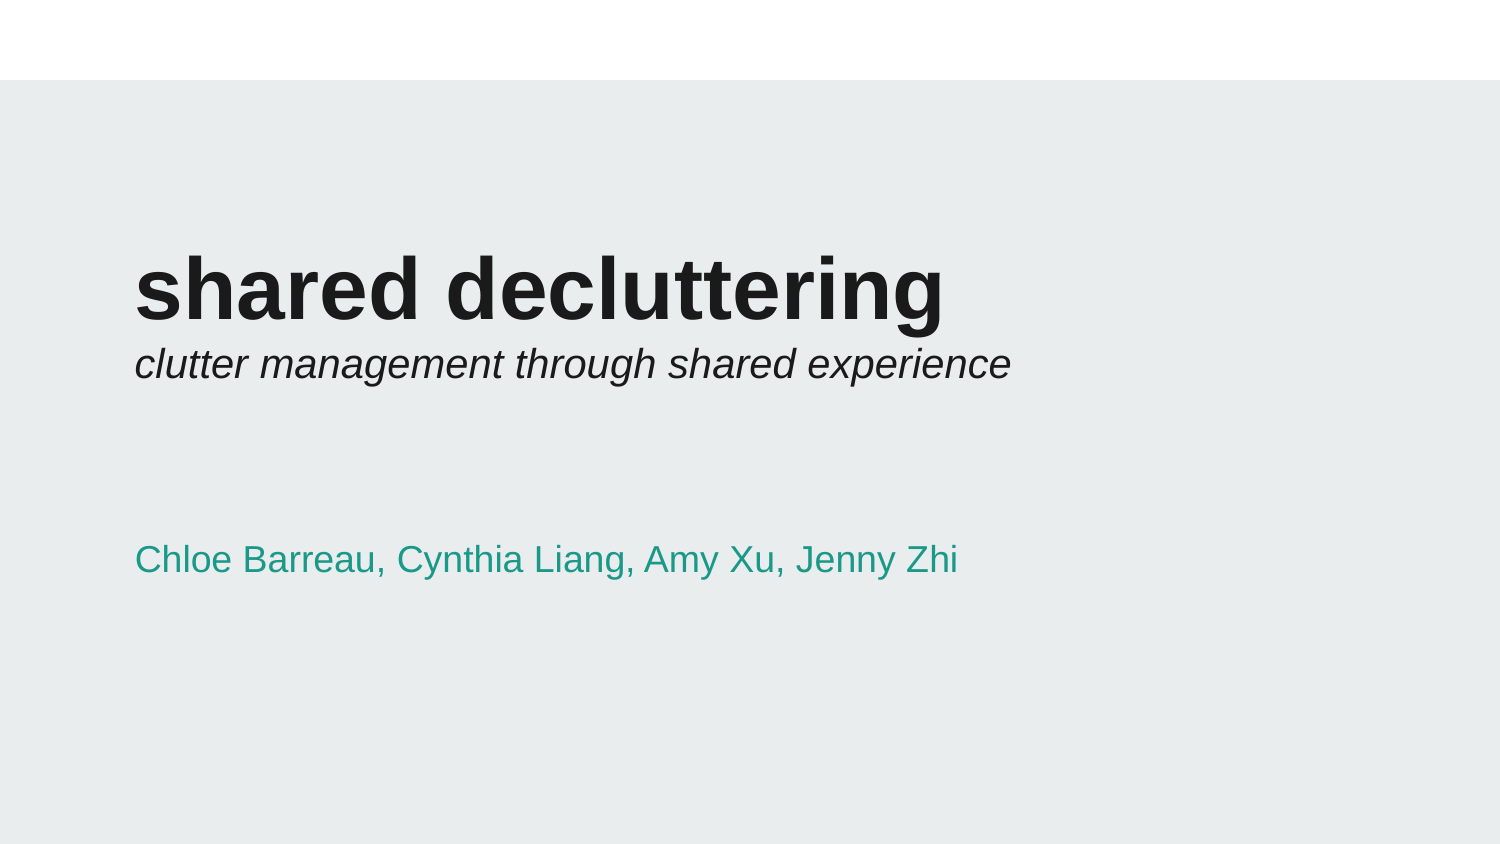

# shared decluttering
clutter management through shared experience
Chloe Barreau, Cynthia Liang, Amy Xu, Jenny Zhi